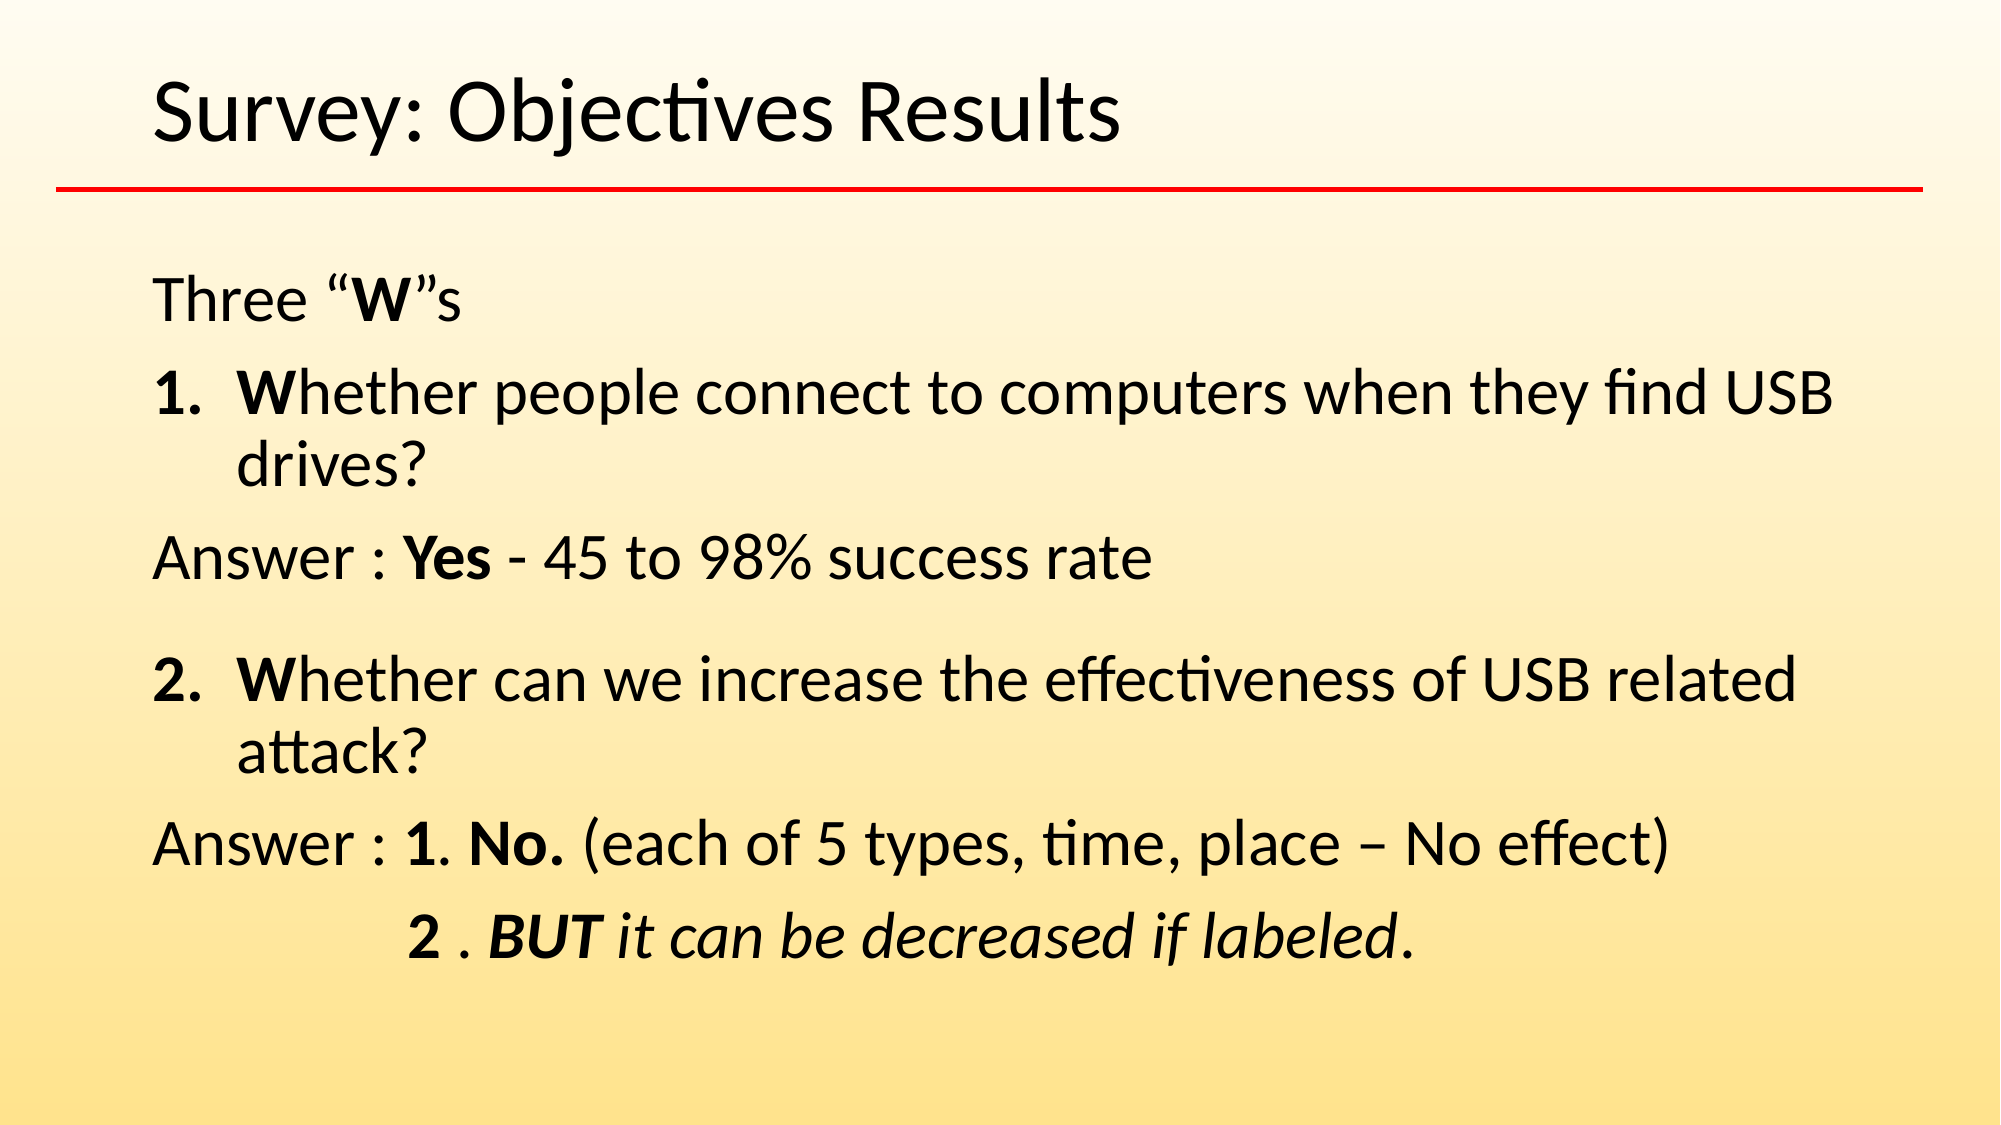

# Survey: Objectives Results
Three “W”s
Whether people connect to computers when they find USB drives?
Answer : Yes - 45 to 98% success rate

Whether can we increase the effectiveness of USB related attack?
Answer : 1. No. (each of 5 types, time, place – No effect)
                 2 . BUT it can be decreased if labeled.